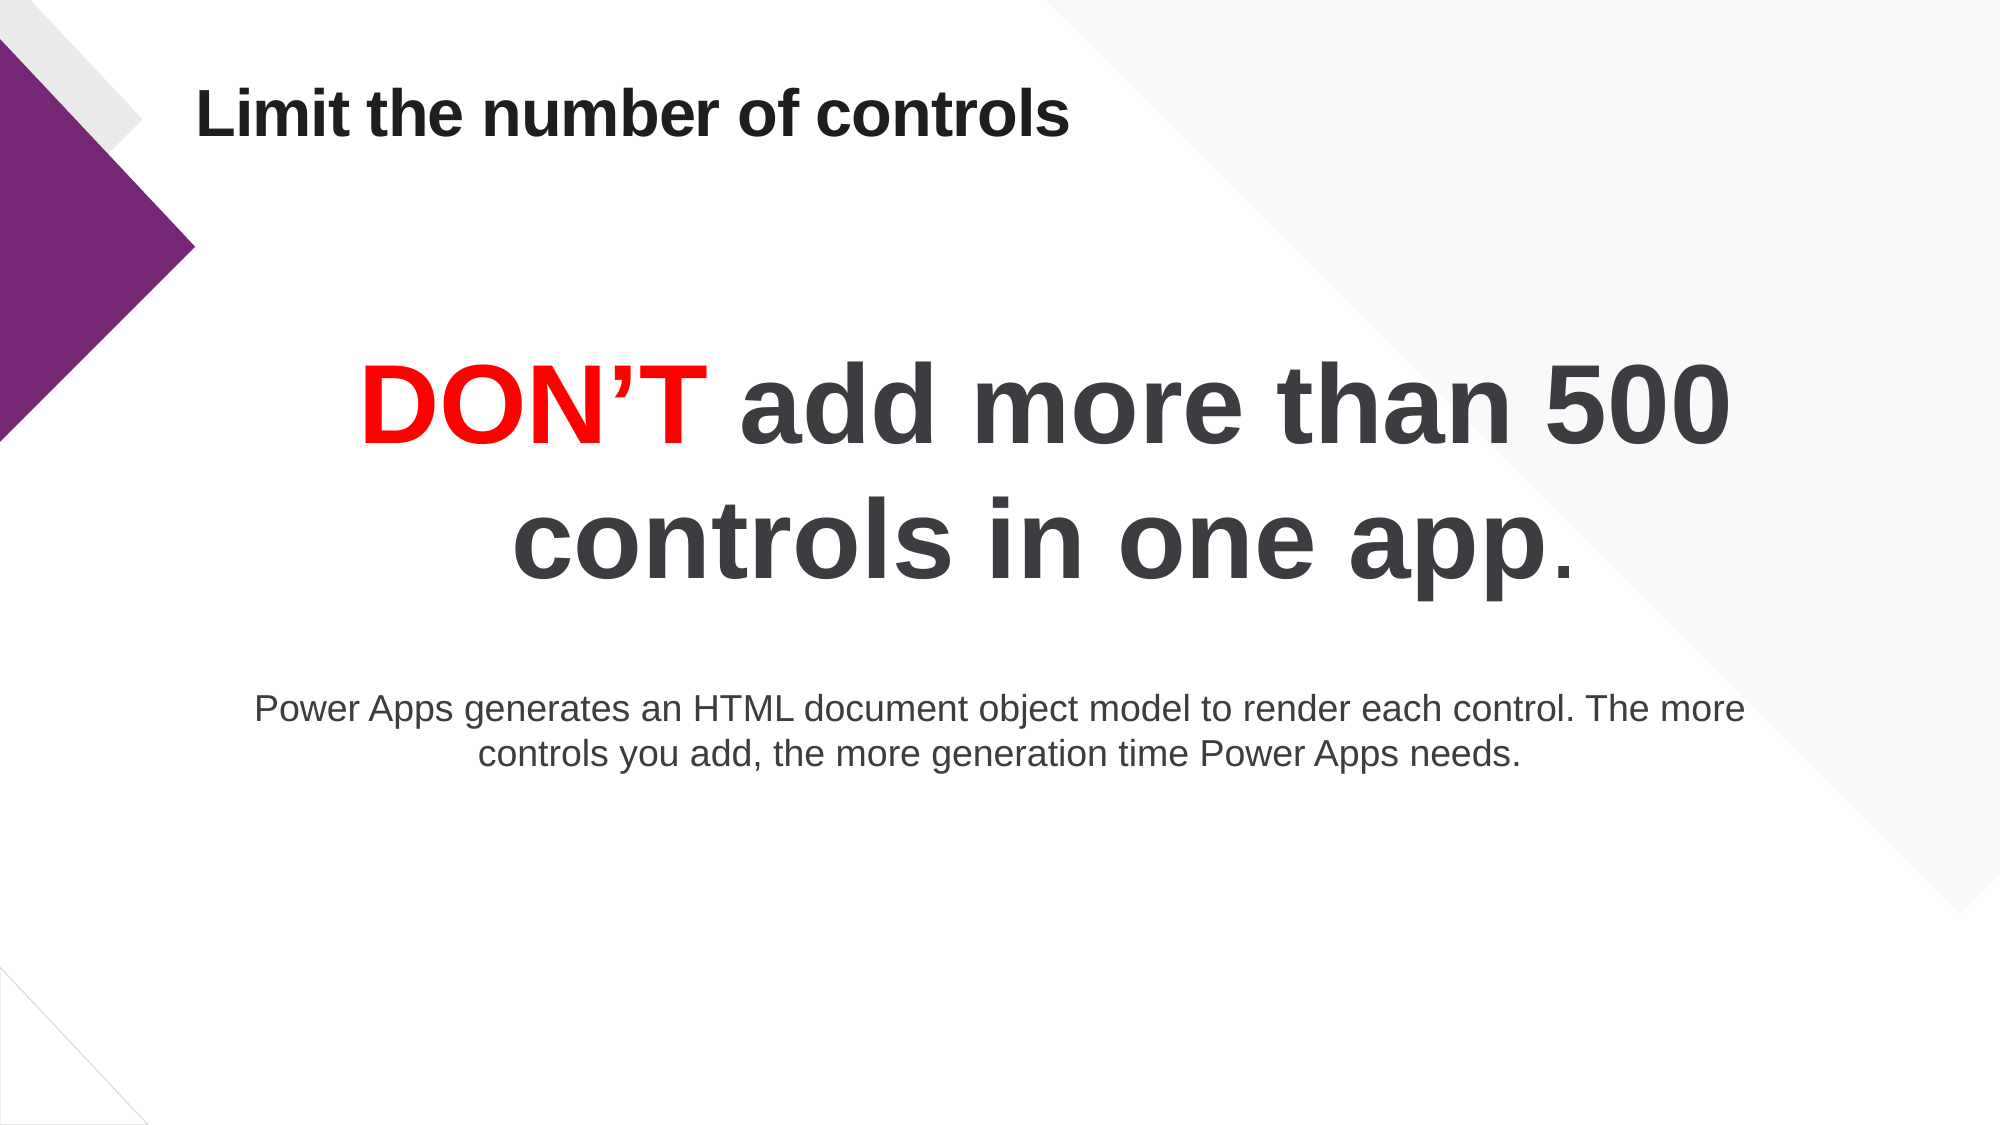

# Limit the number of controls
DON’T add more than 500 controls in one app.
Power Apps generates an HTML document object model to render each control. The more controls you add, the more generation time Power Apps needs.